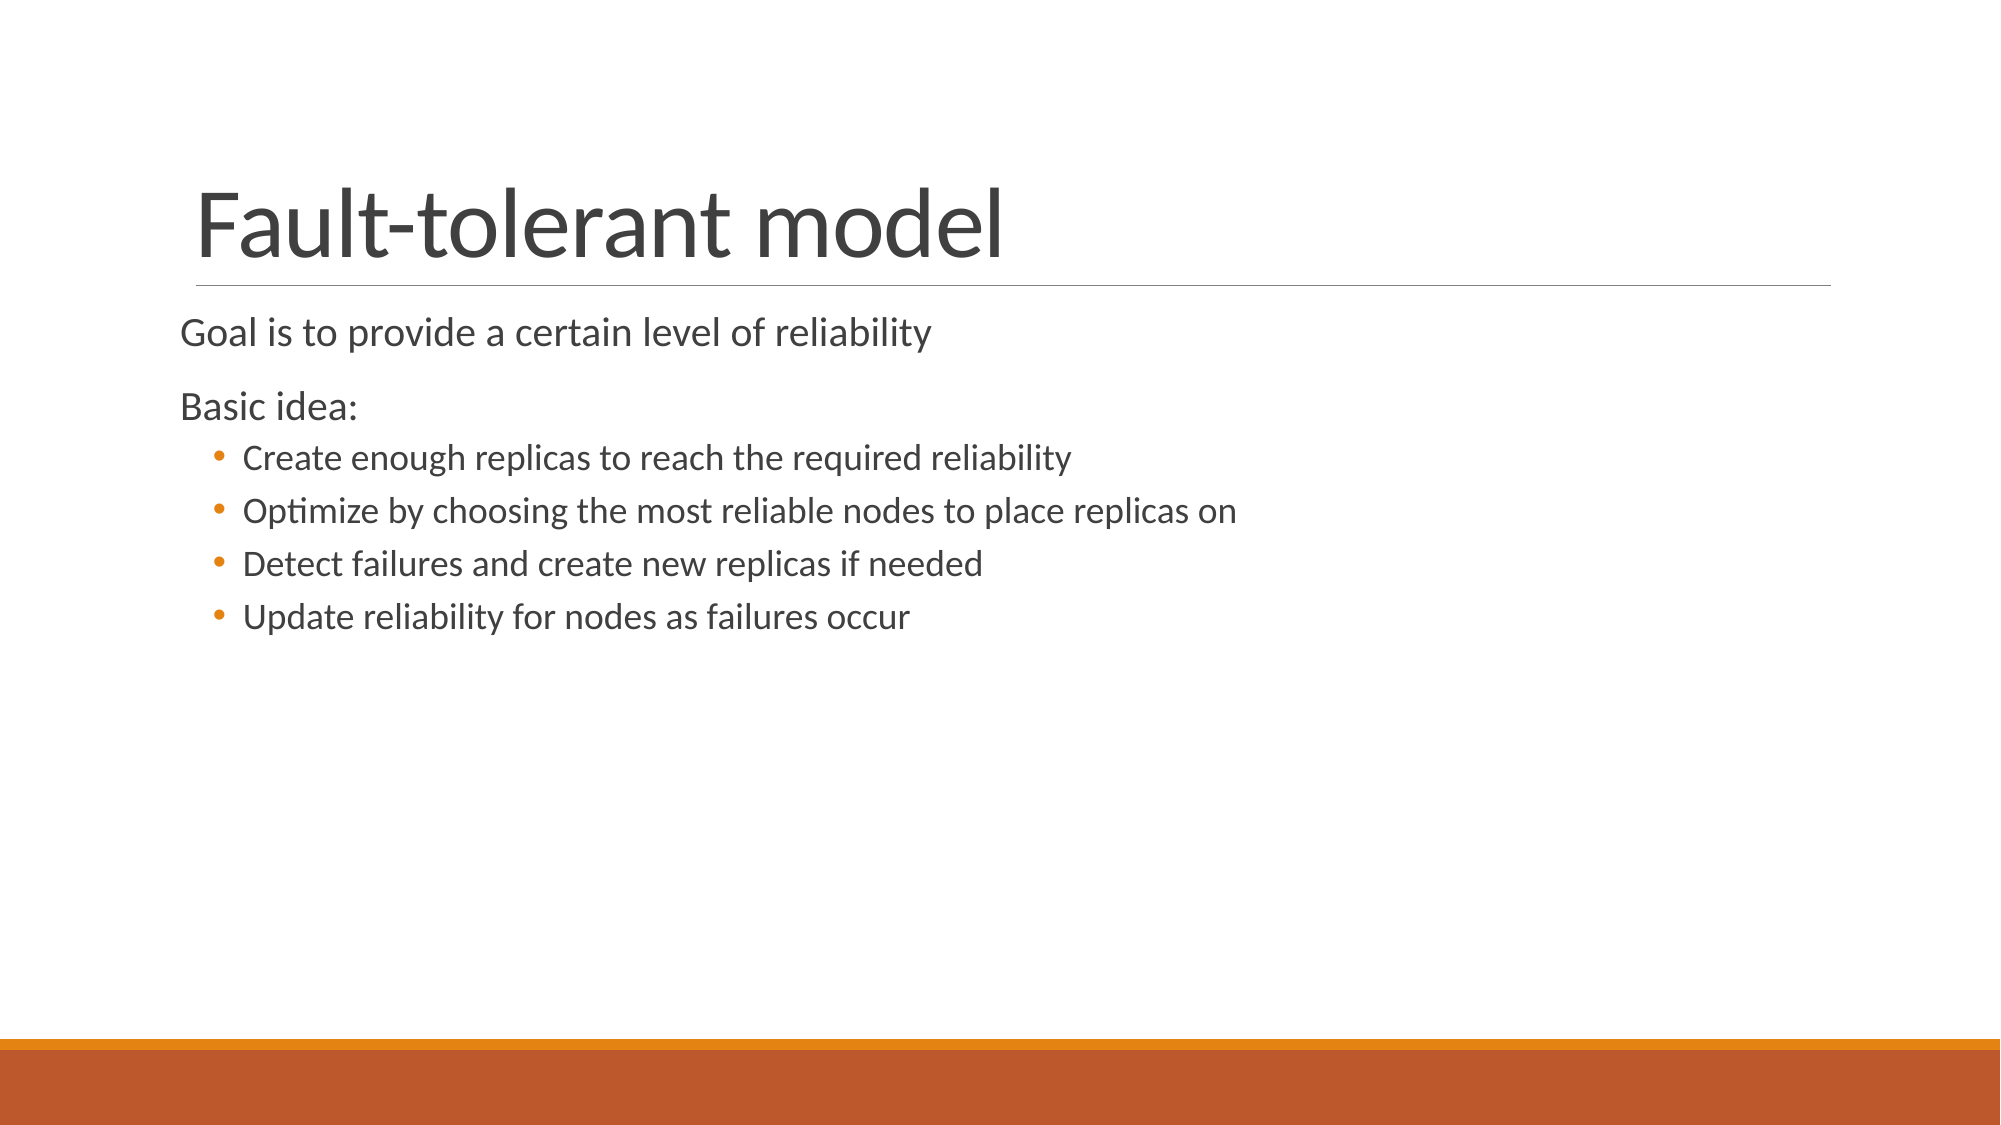

# Fault-tolerant model
Goal is to provide a certain level of reliability
Basic idea:
Create enough replicas to reach the required reliability
Optimize by choosing the most reliable nodes to place replicas on
Detect failures and create new replicas if needed
Update reliability for nodes as failures occur